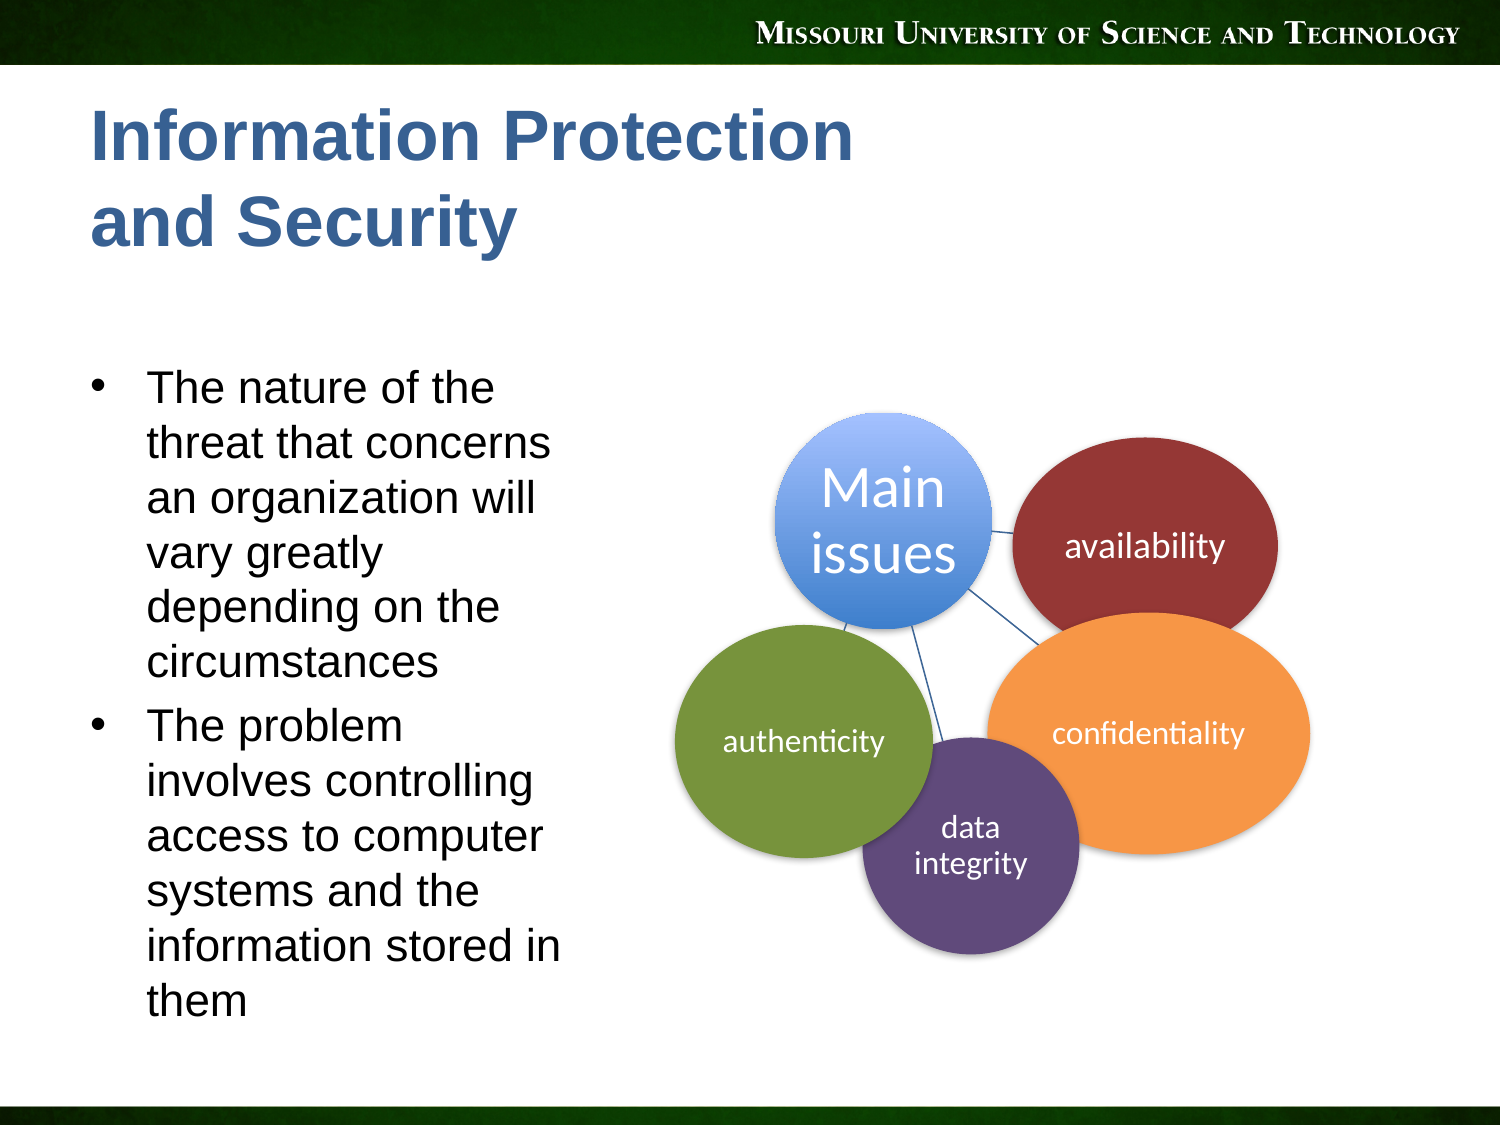

# Information Protection and Security
The nature of the threat that concerns an organization will vary greatly depending on the circumstances
The problem involves controlling access to computer systems and the information stored in them

Main issues

availability

confidentiality

data integrity

authenticity